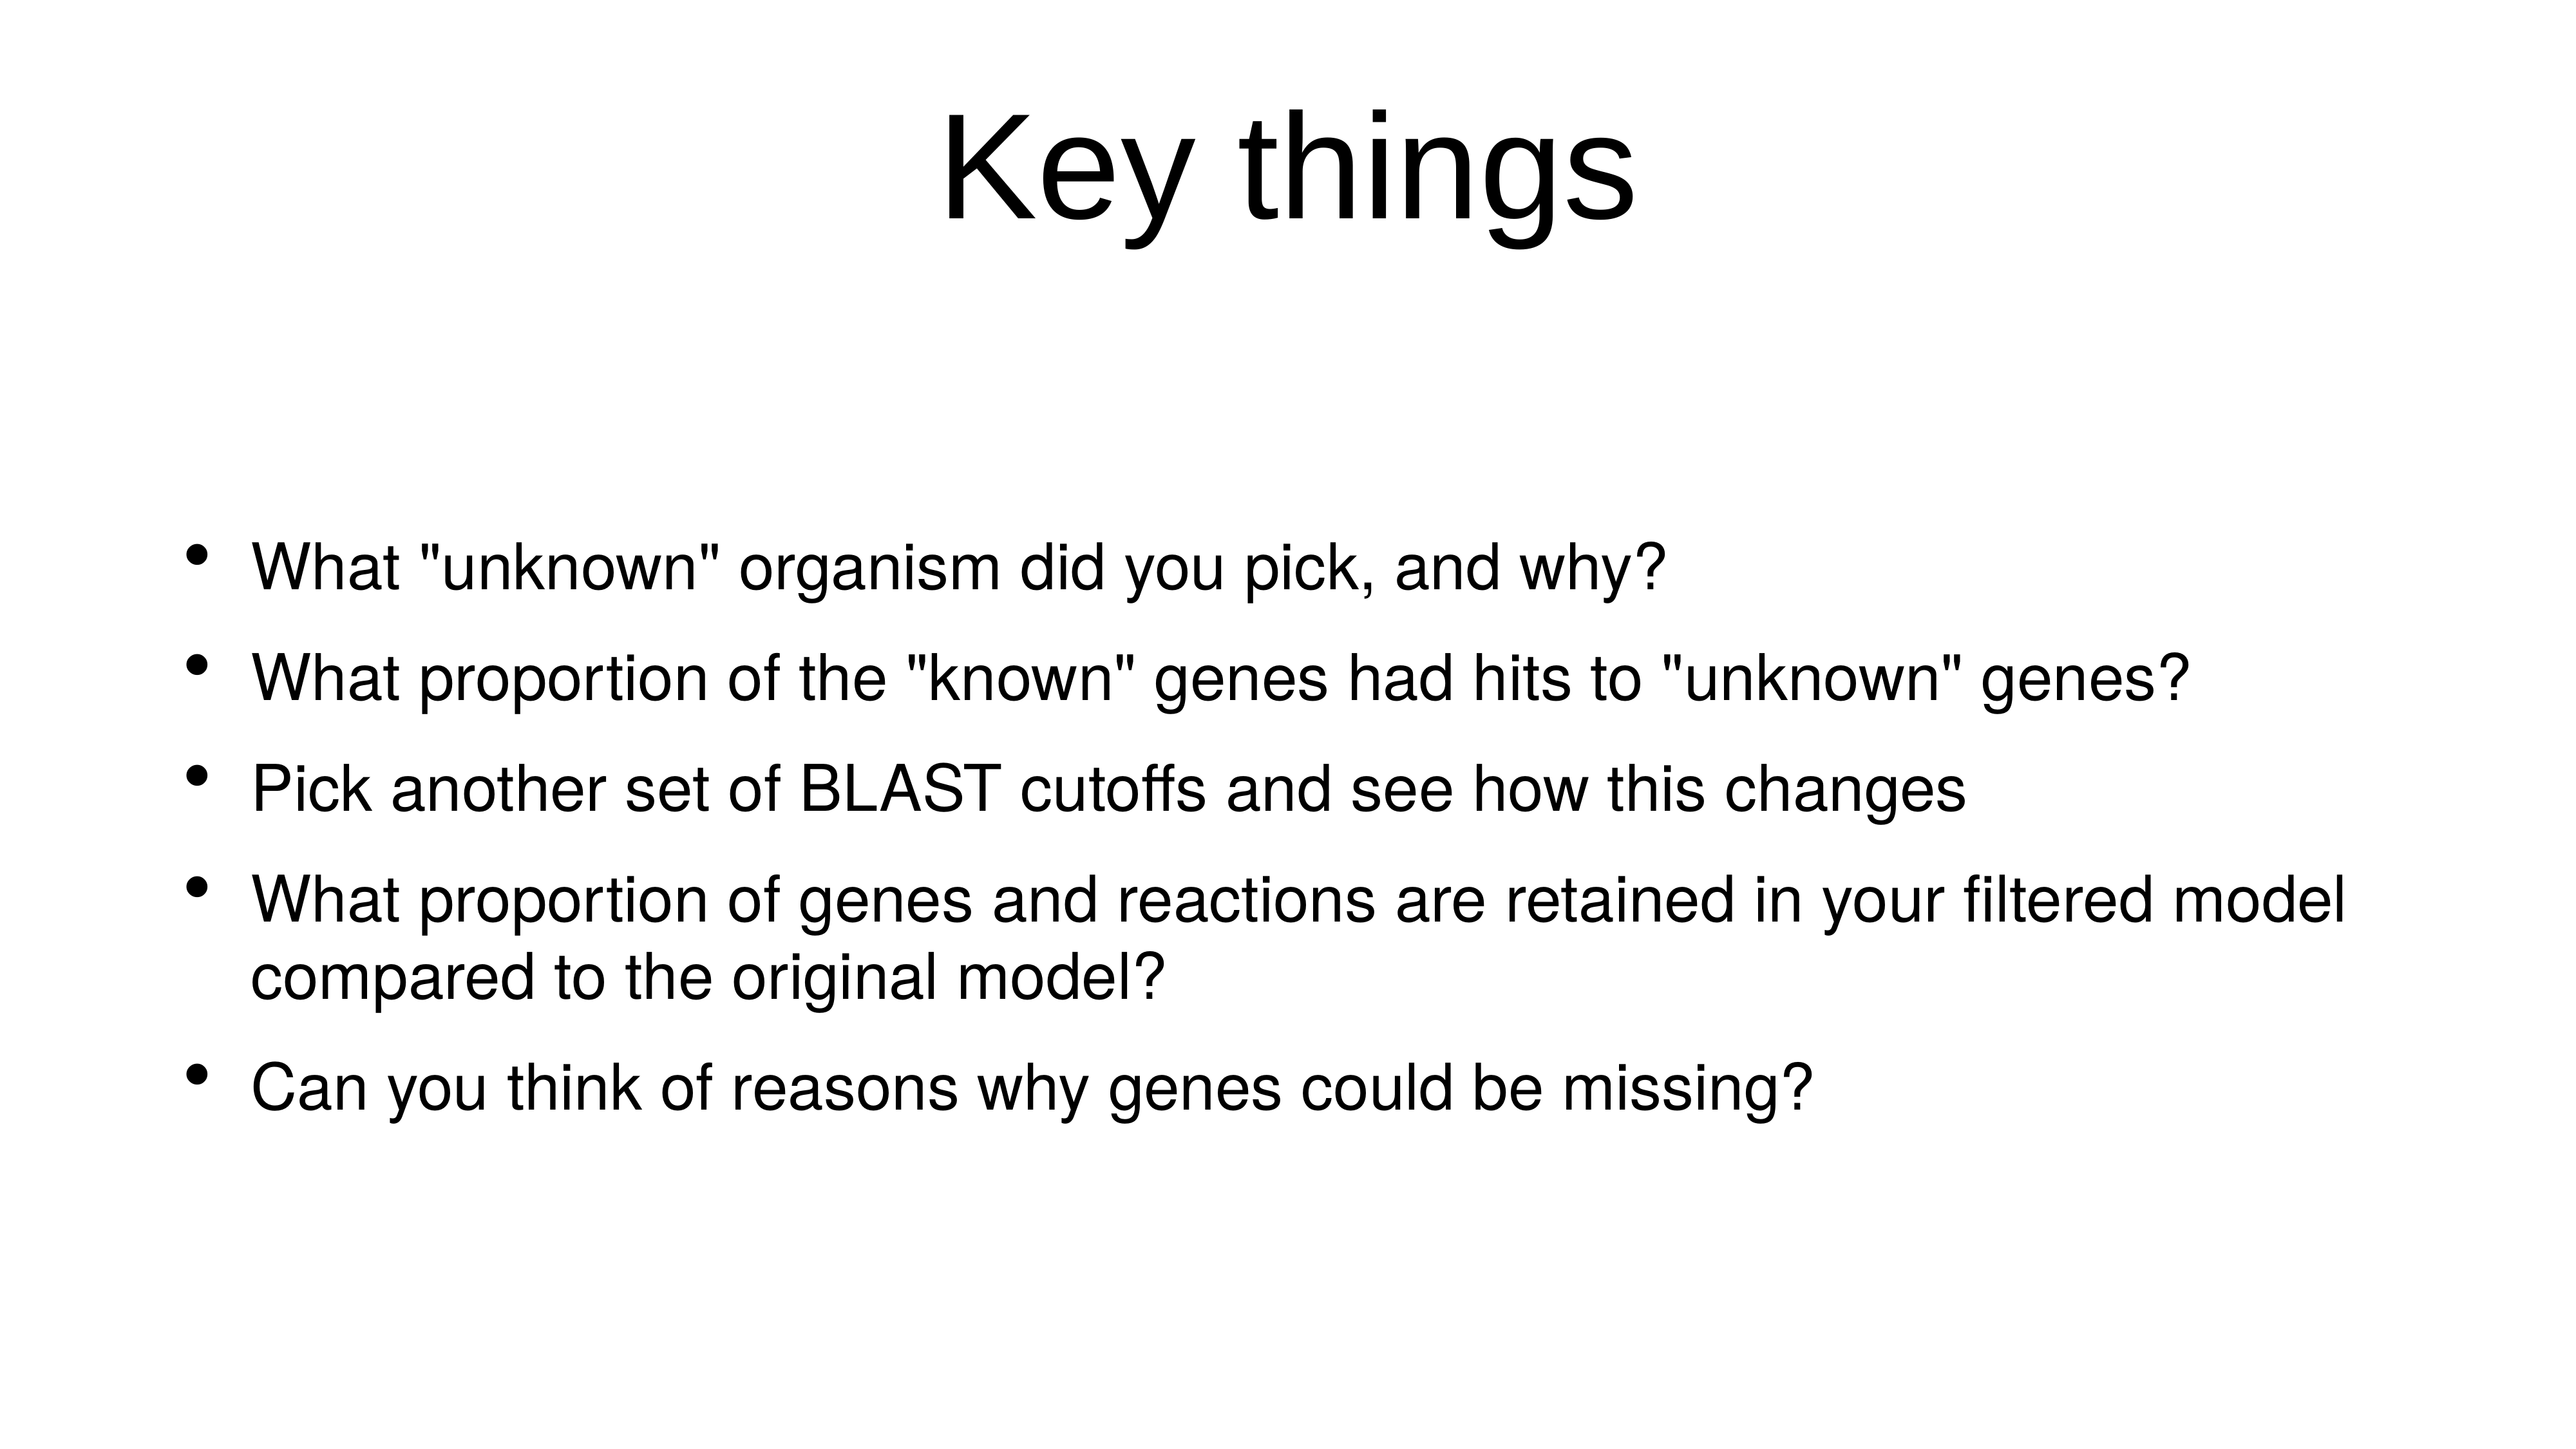

# Key things
What "unknown" organism did you pick, and why?
What proportion of the "known" genes had hits to "unknown" genes?
Pick another set of BLAST cutoffs and see how this changes
What proportion of genes and reactions are retained in your filtered model compared to the original model?
Can you think of reasons why genes could be missing?